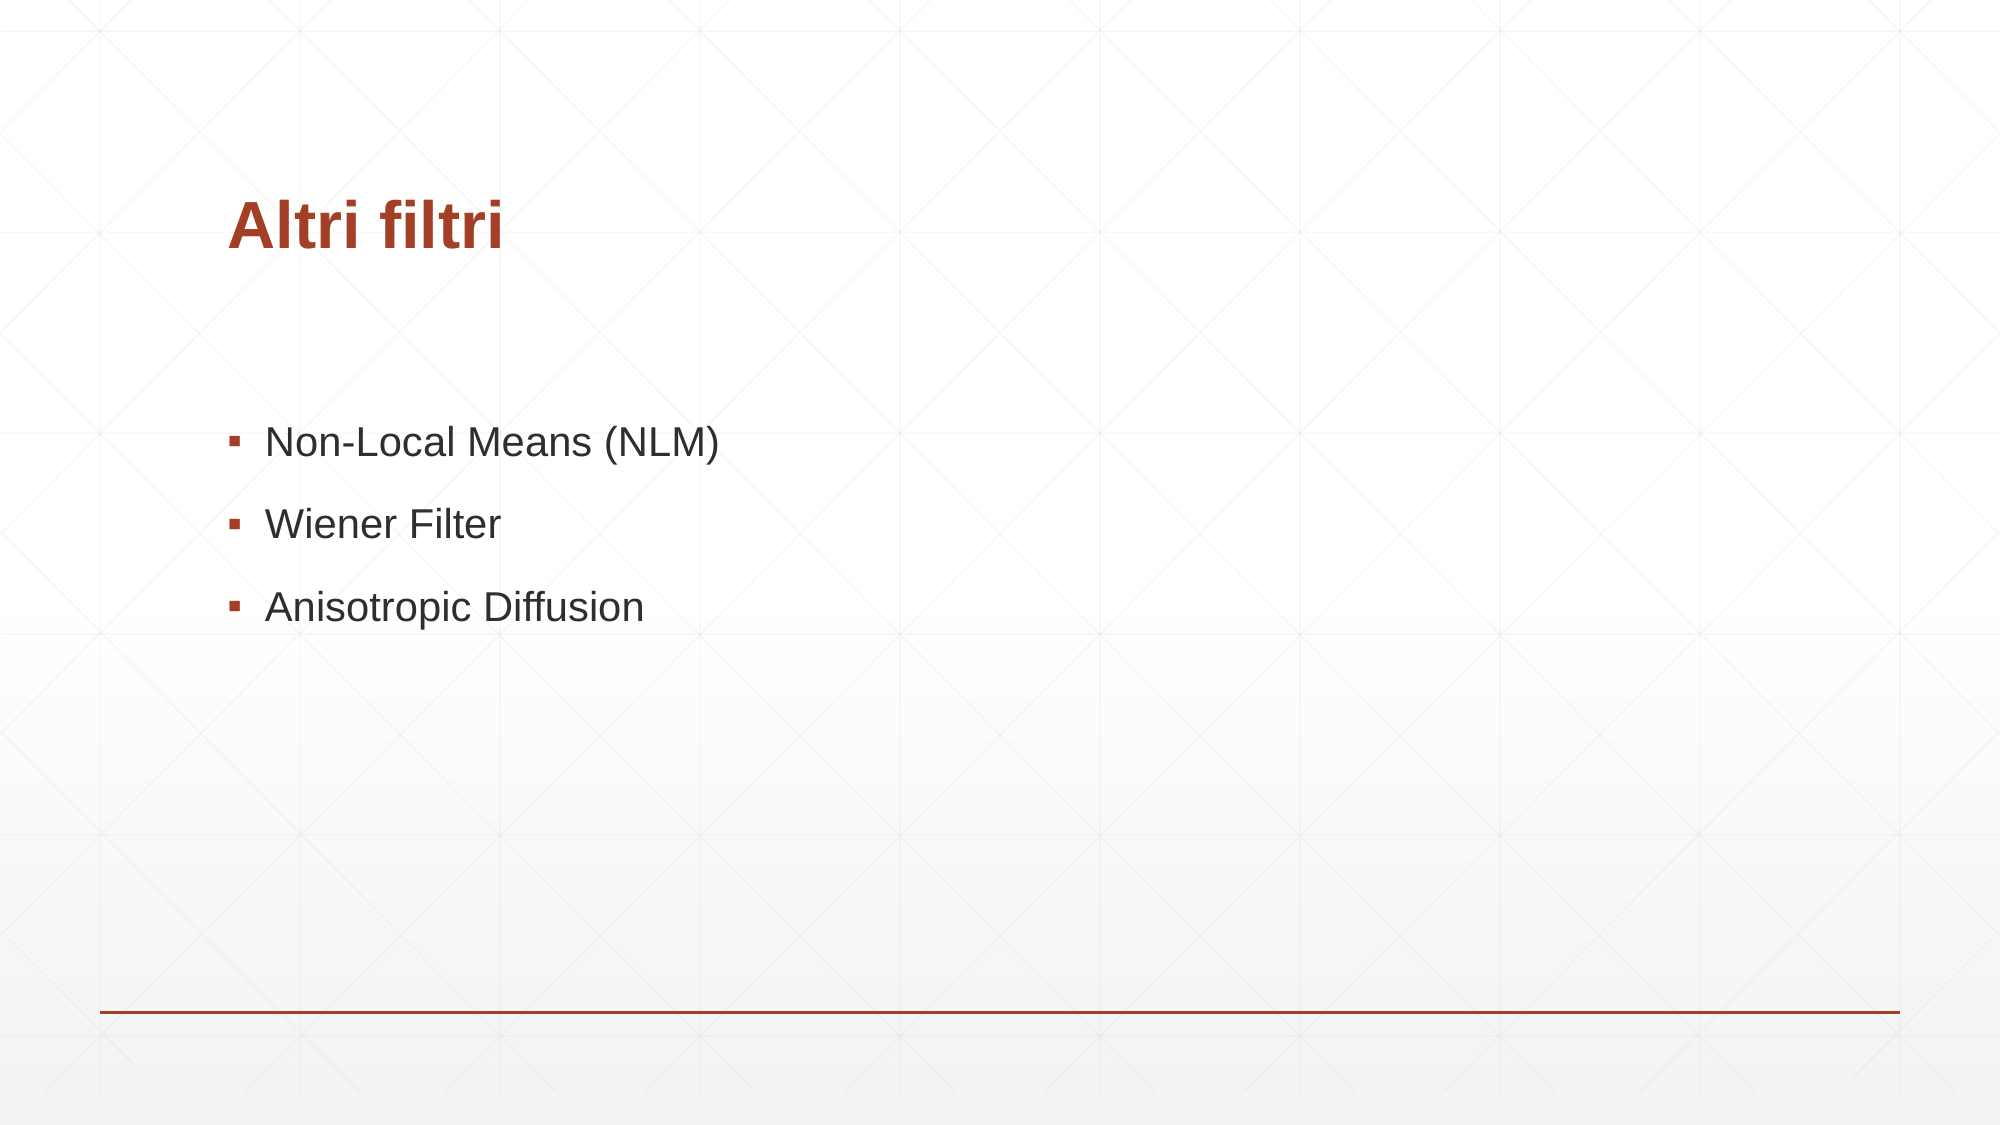

# Altri filtri

Non-Local Means (NLM)
Wiener Filter
Anisotropic Diffusion